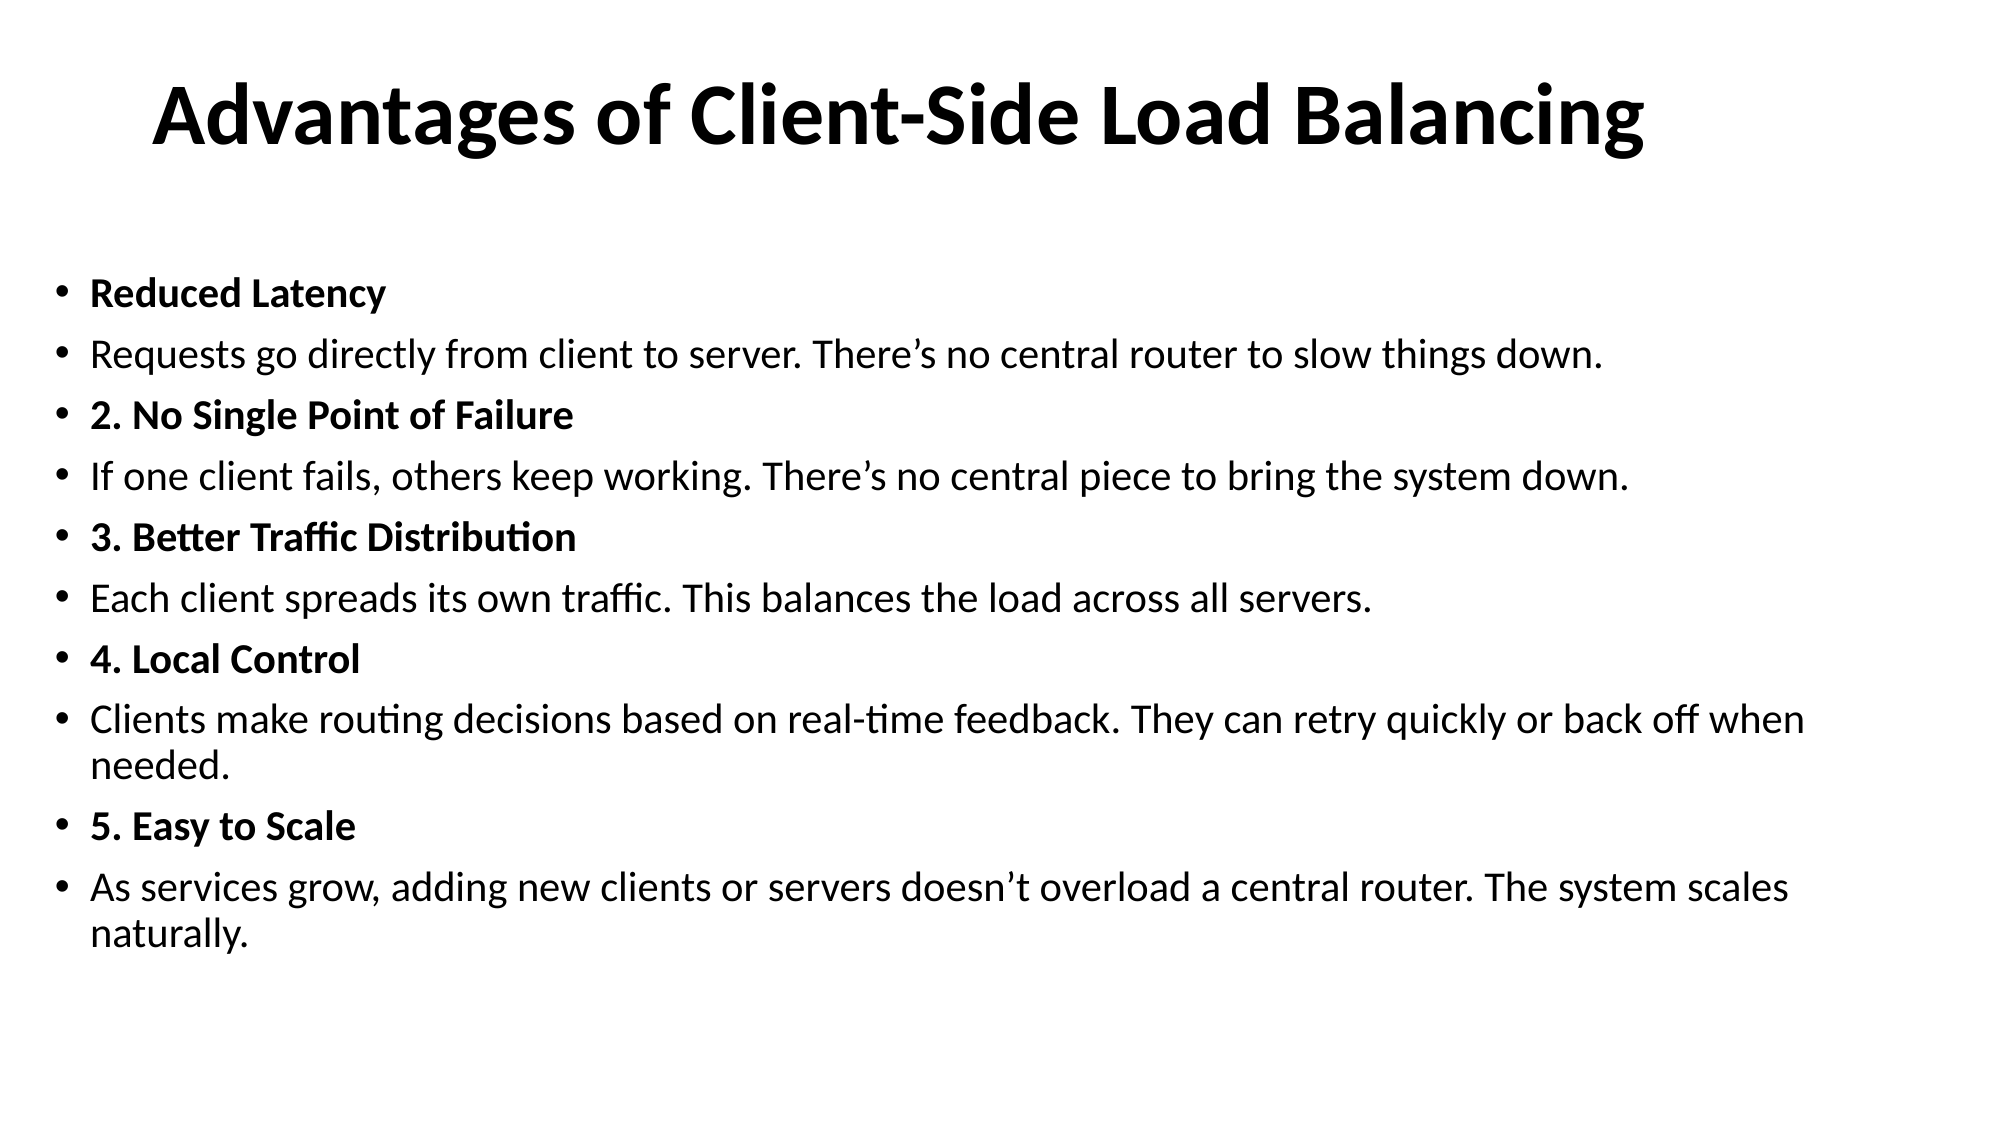

# Advantages of Client-Side Load Balancing
Reduced Latency
Requests go directly from client to server. There’s no central router to slow things down.
2. No Single Point of Failure
If one client fails, others keep working. There’s no central piece to bring the system down.
3. Better Traffic Distribution
Each client spreads its own traffic. This balances the load across all servers.
4. Local Control
Clients make routing decisions based on real-time feedback. They can retry quickly or back off when needed.
5. Easy to Scale
As services grow, adding new clients or servers doesn’t overload a central router. The system scales naturally.